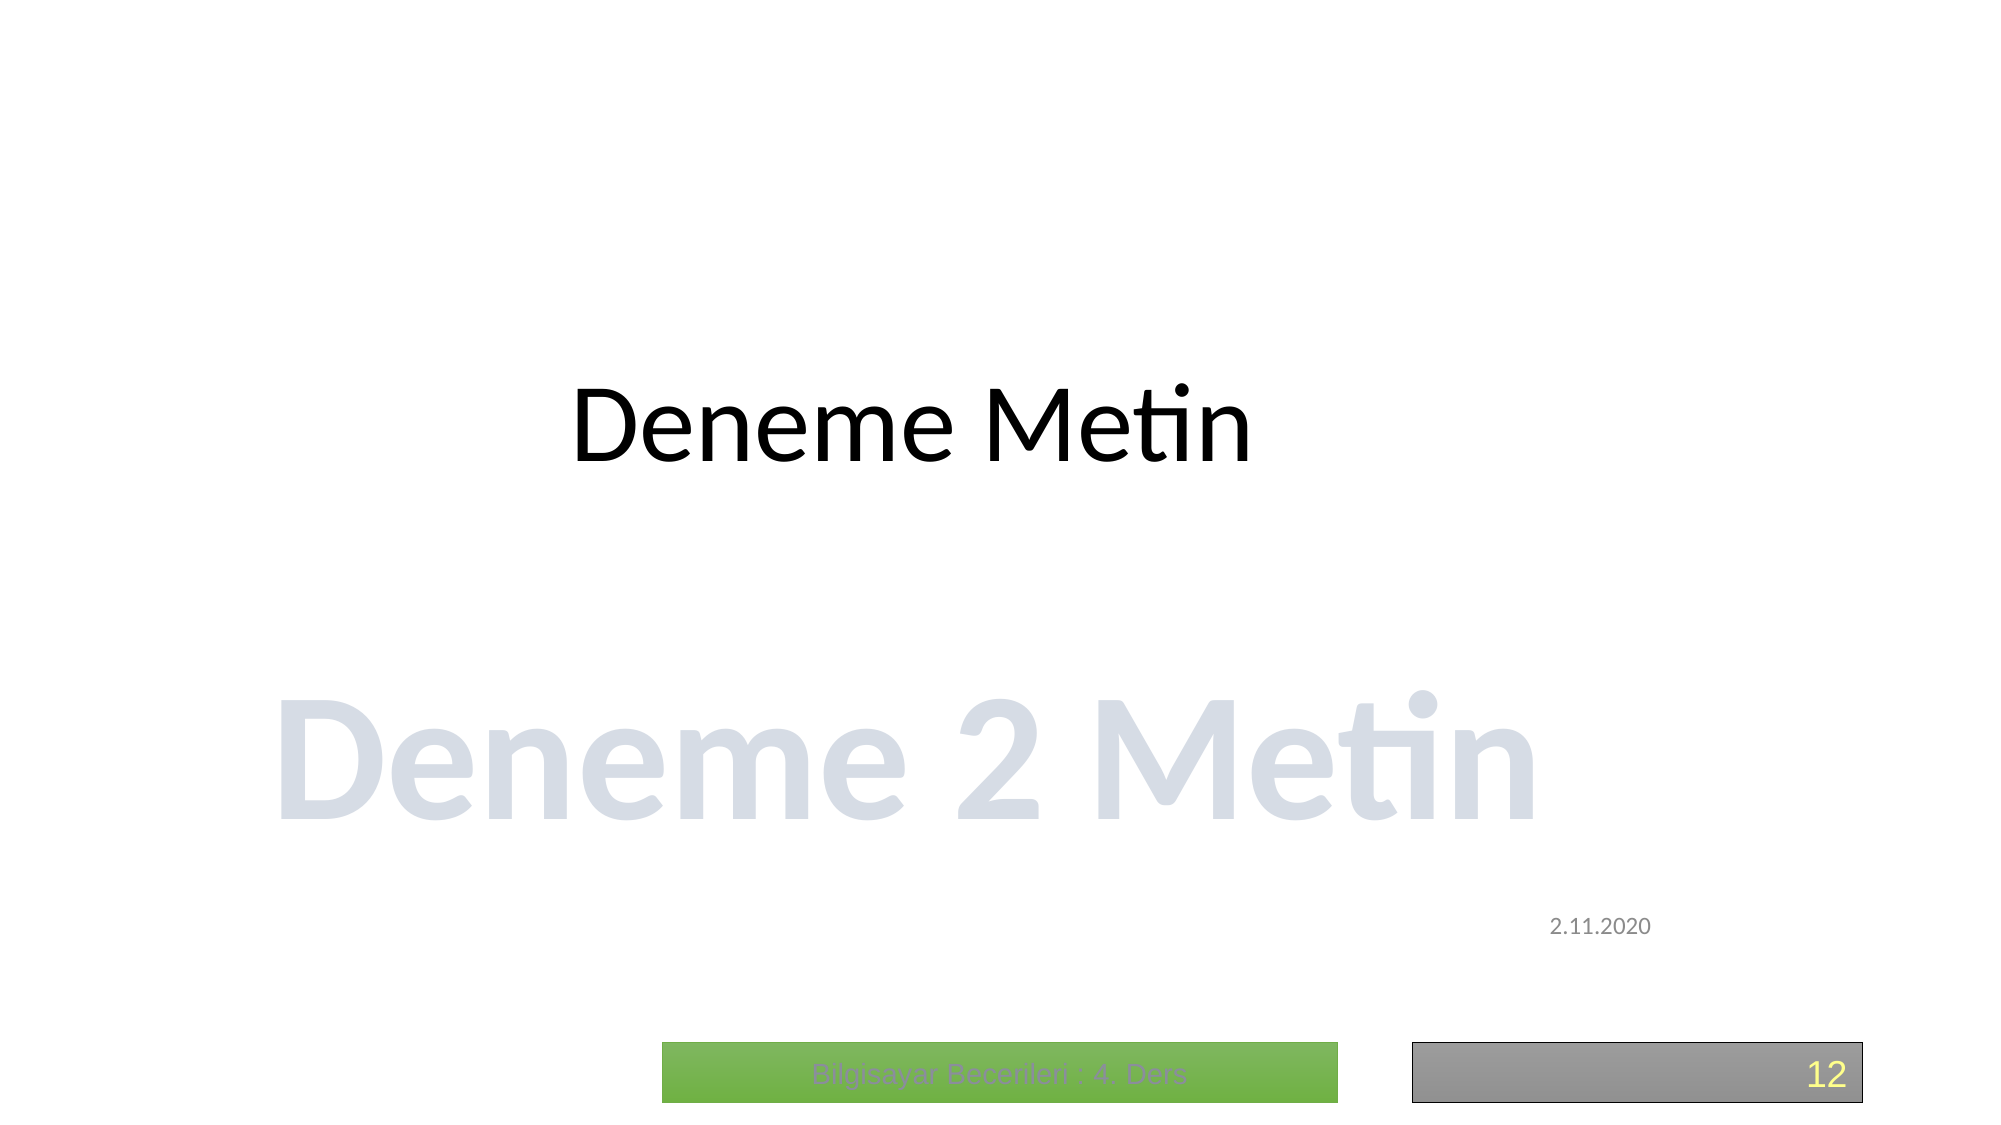

#
Deneme Metin

Deneme 2 Metin
2.11.2020
Bilgisayar Becerileri : 4. Ders
12